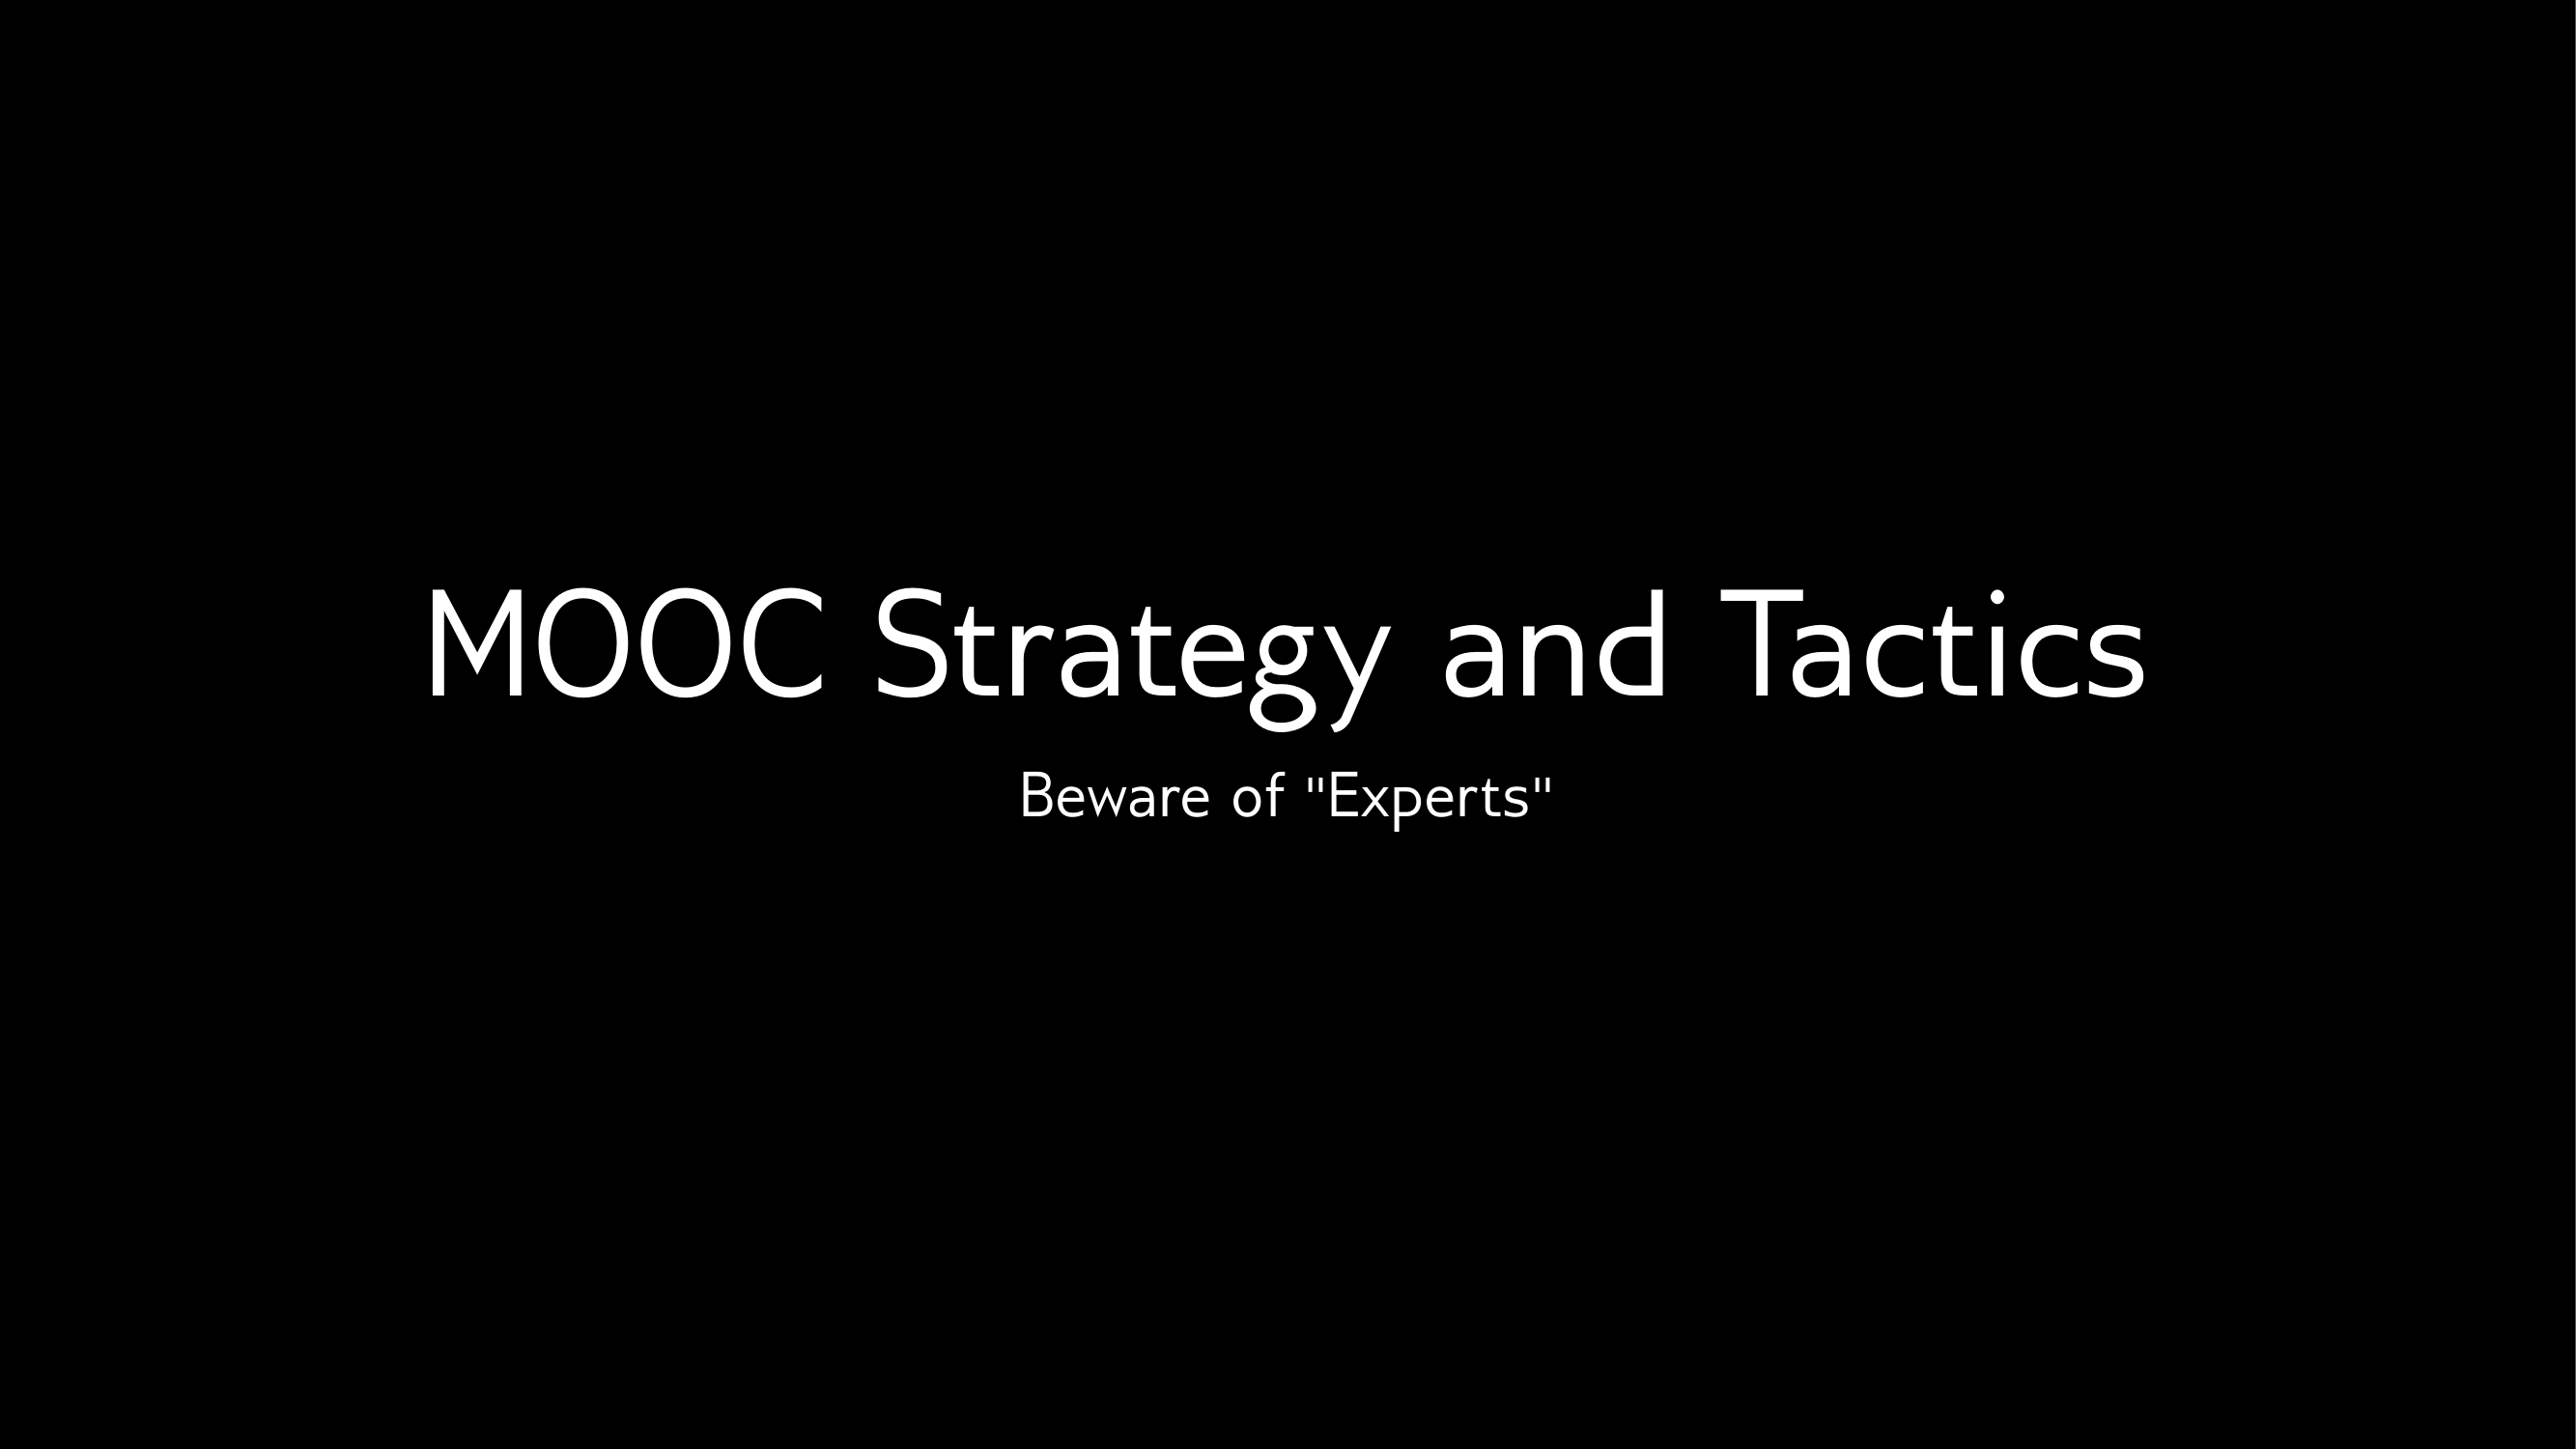

# MOOC Strategy and Tactics
Beware of "Experts"